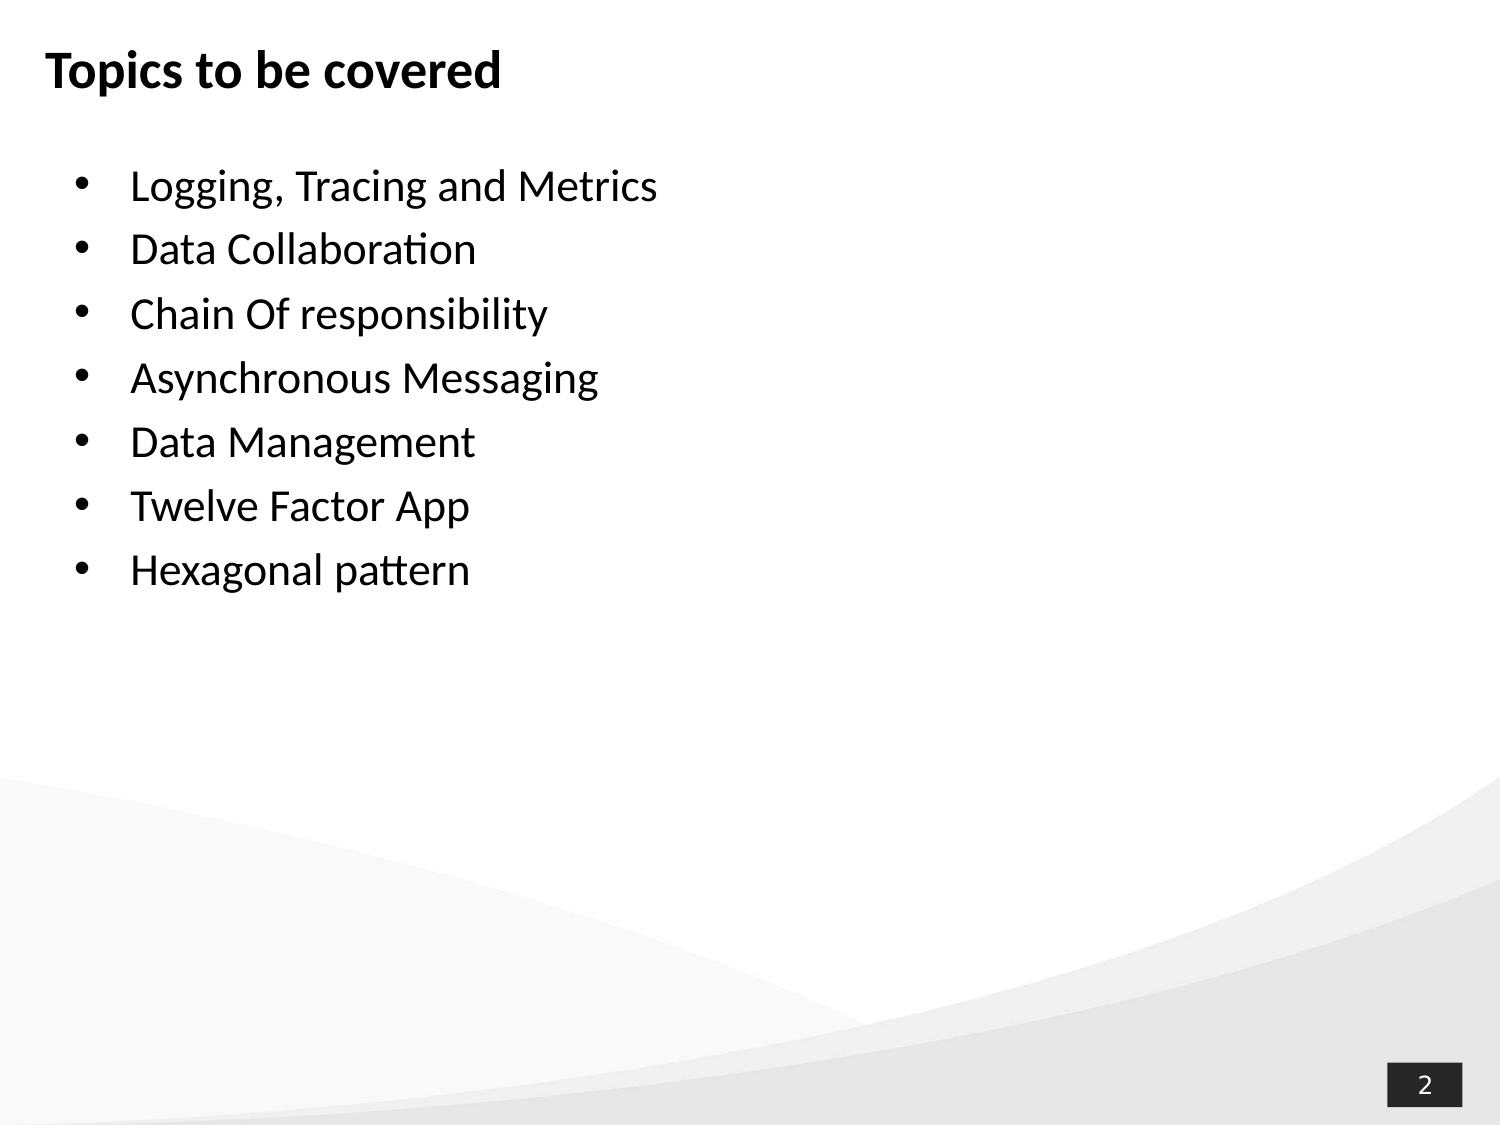

# Topics to be covered
Logging, Tracing and Metrics
Data Collaboration
Chain Of responsibility
Asynchronous Messaging
Data Management
Twelve Factor App
Hexagonal pattern